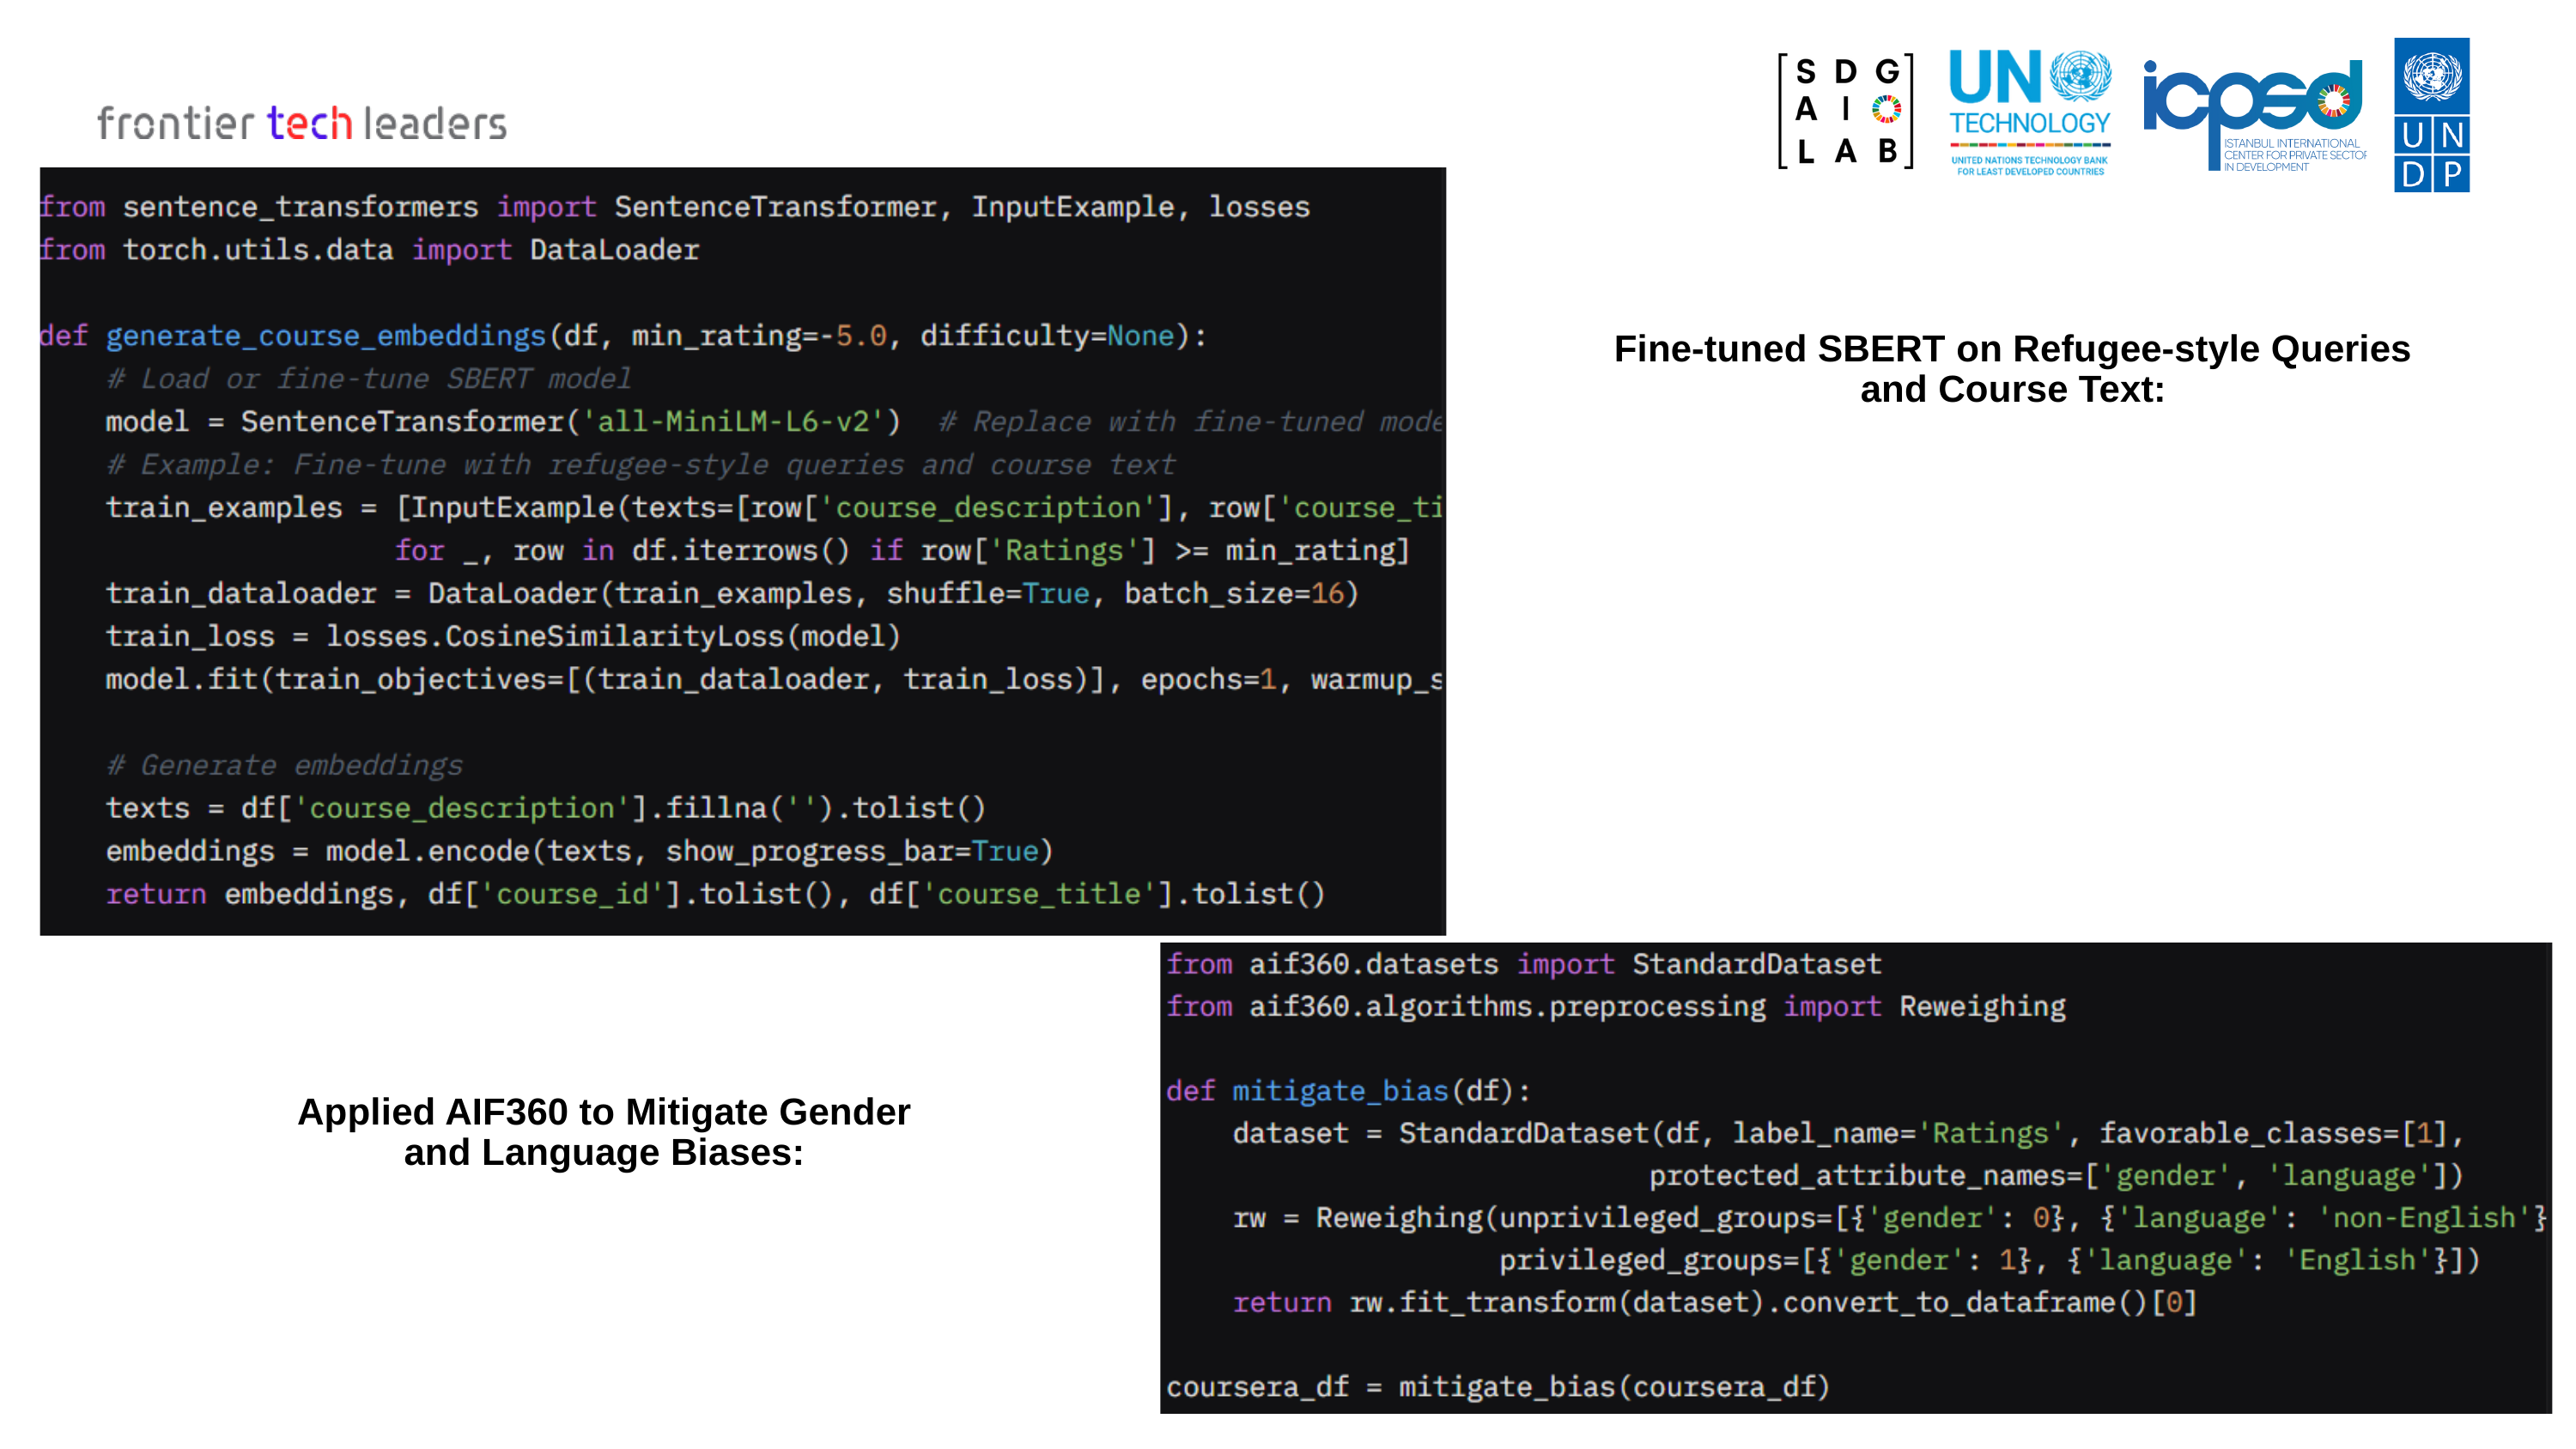

Fine-tuned SBERT on Refugee-style Queries and Course Text:

Applied AIF360 to Mitigate Gender and Language Biases: